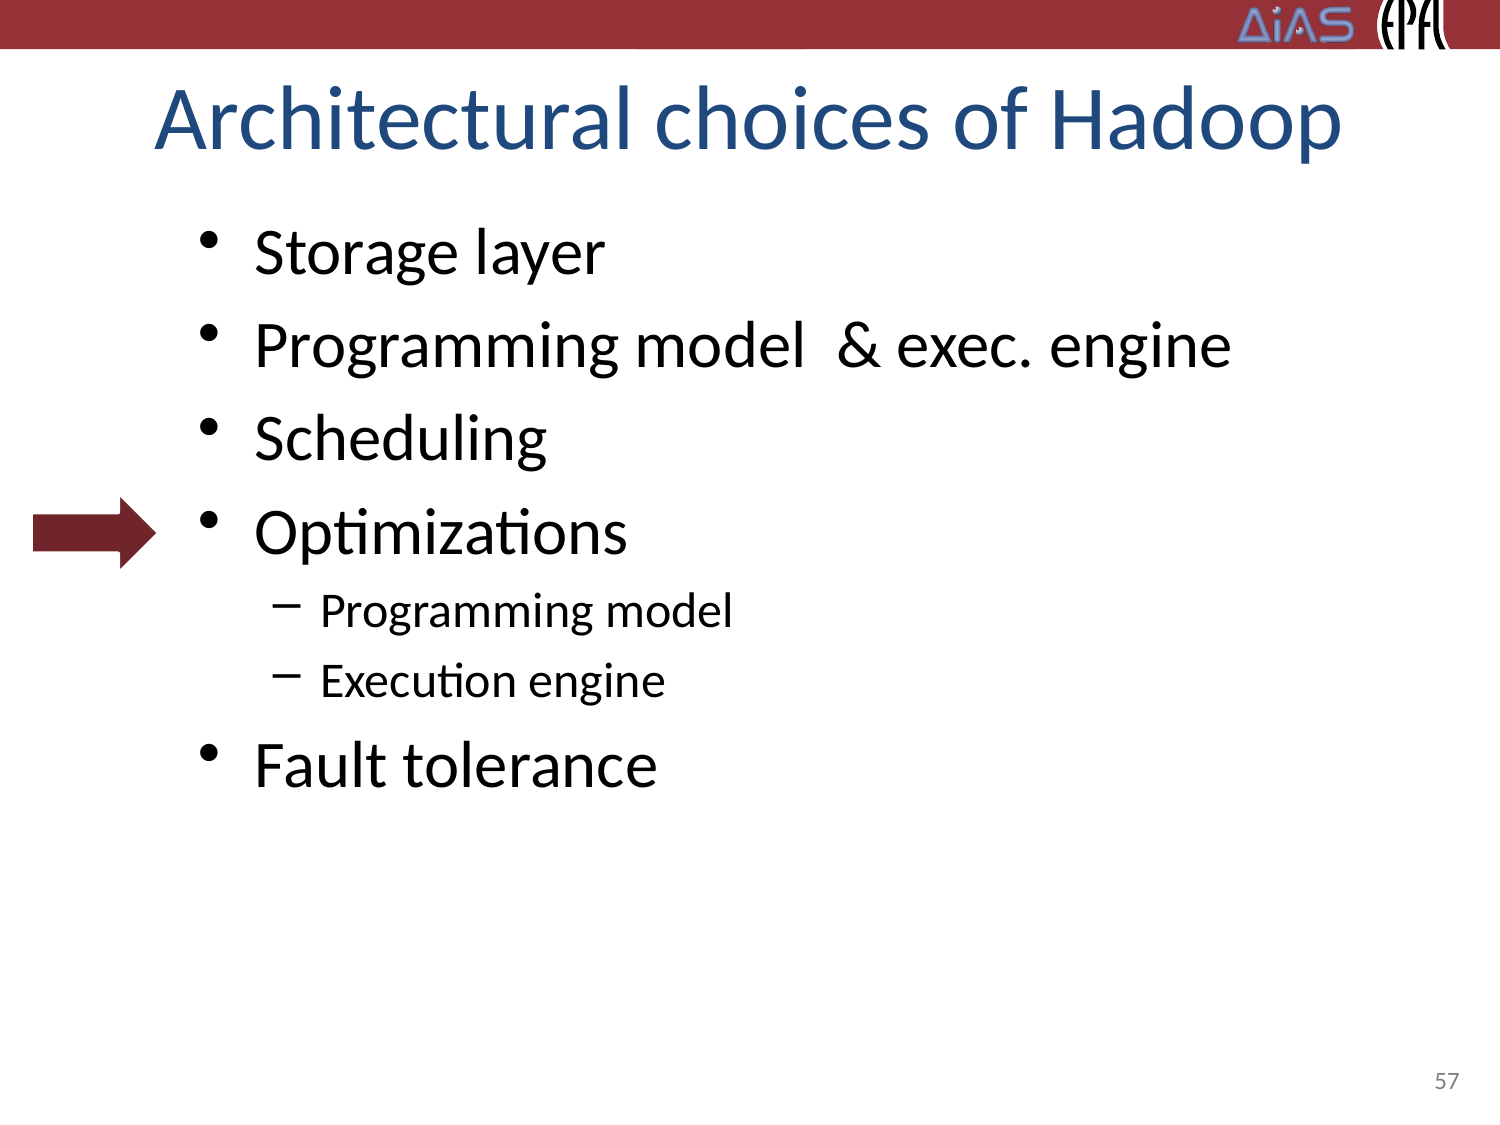

# Architectural choices of Hadoop
Storage layer
Programming model  & exec. engine
Scheduling
Optimizations
Programming model
Execution engine
Fault tolerance

57